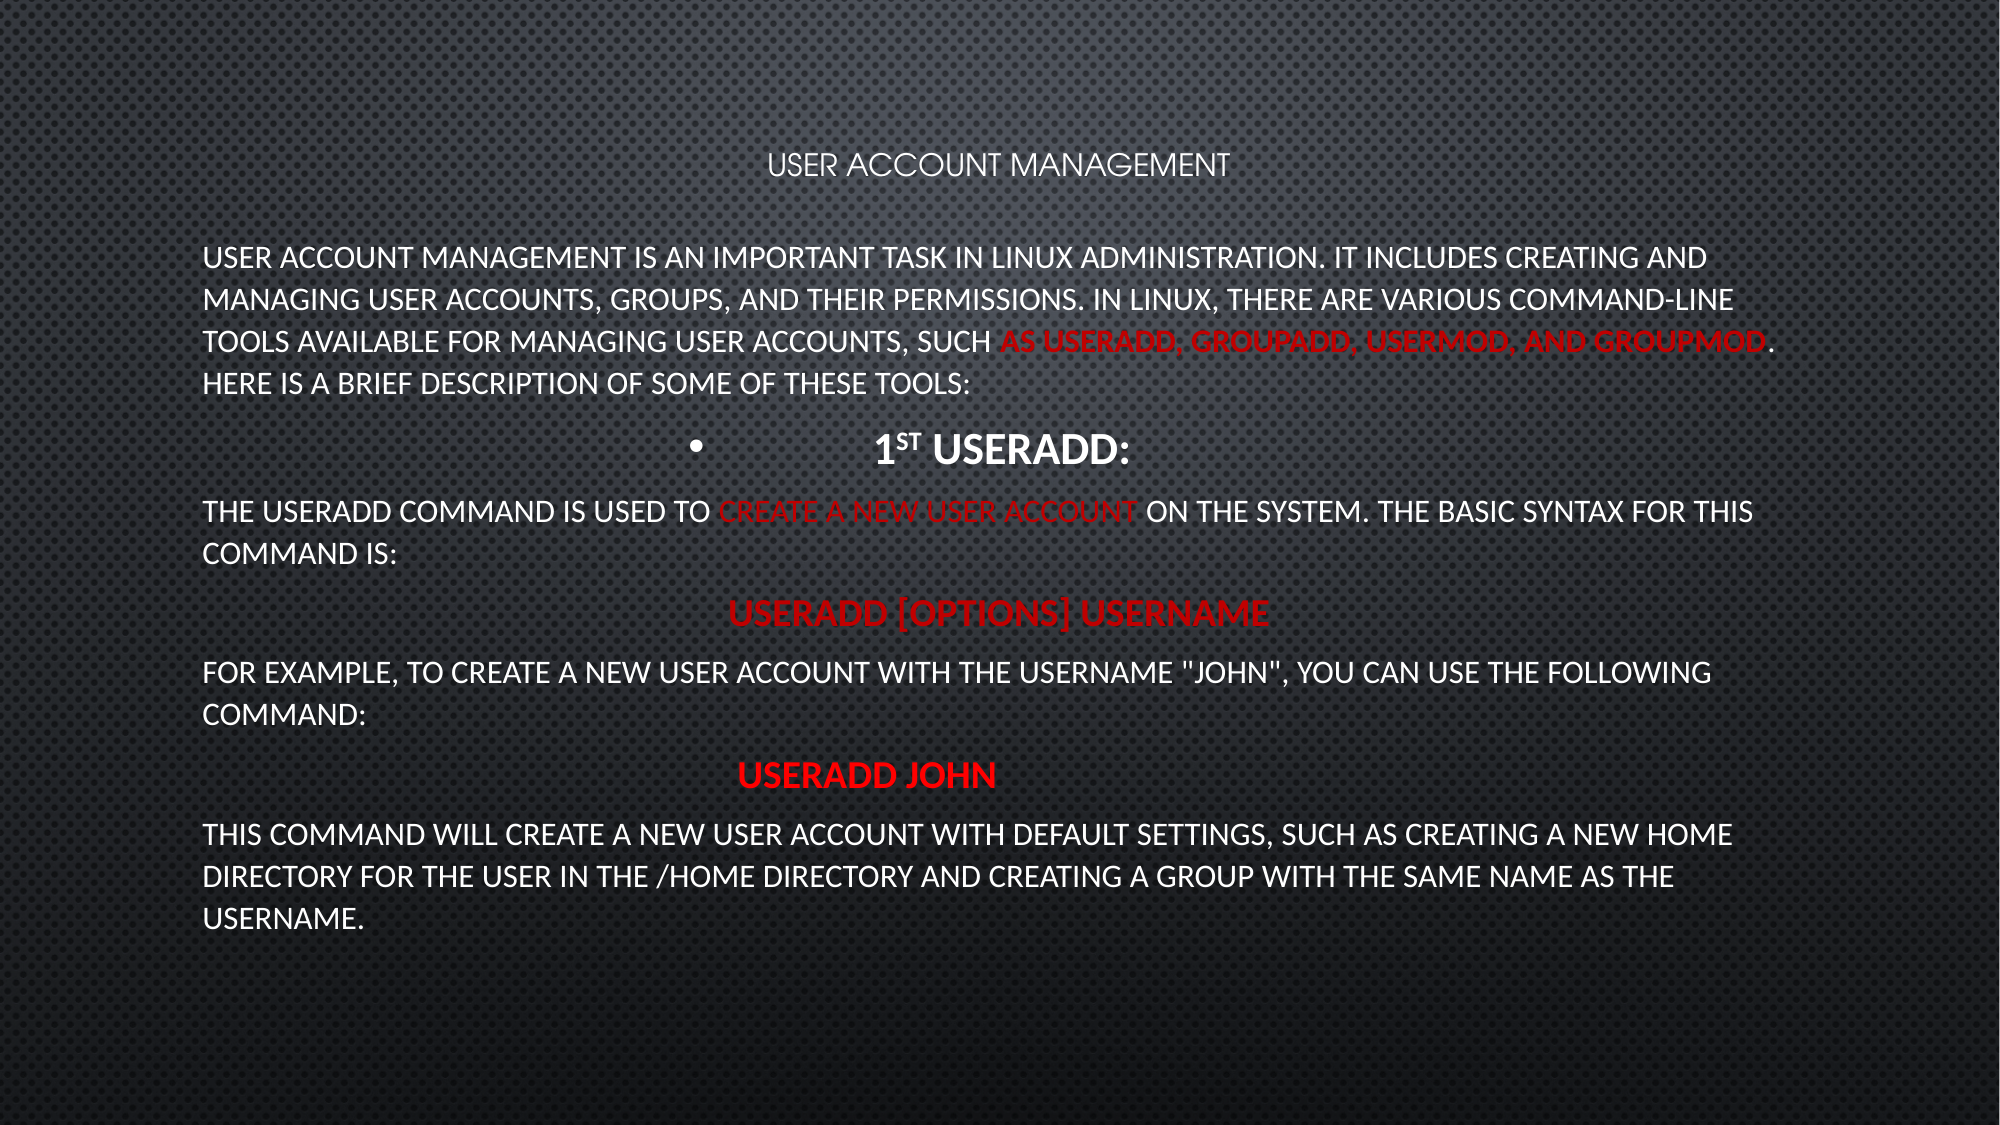

# USER ACCOUNT MANAGEMENT
User account management is an important task in Linux administration. It includes creating and managing user accounts, groups, and their permissions. In Linux, there are various command-line tools available for managing user accounts, such as useradd, groupadd, usermod, and groupmod. Here is a brief description of some of these tools:
1st useradd:
The useradd command is used to create a new user account on the system. The basic syntax for this command is:
useradd [options] username
For example, to create a new user account with the username "john", you can use the following command:
                                            useradd john
This command will create a new user account with default settings, such as creating a new home directory for the user in the /home directory and creating a group with the same name as the username.